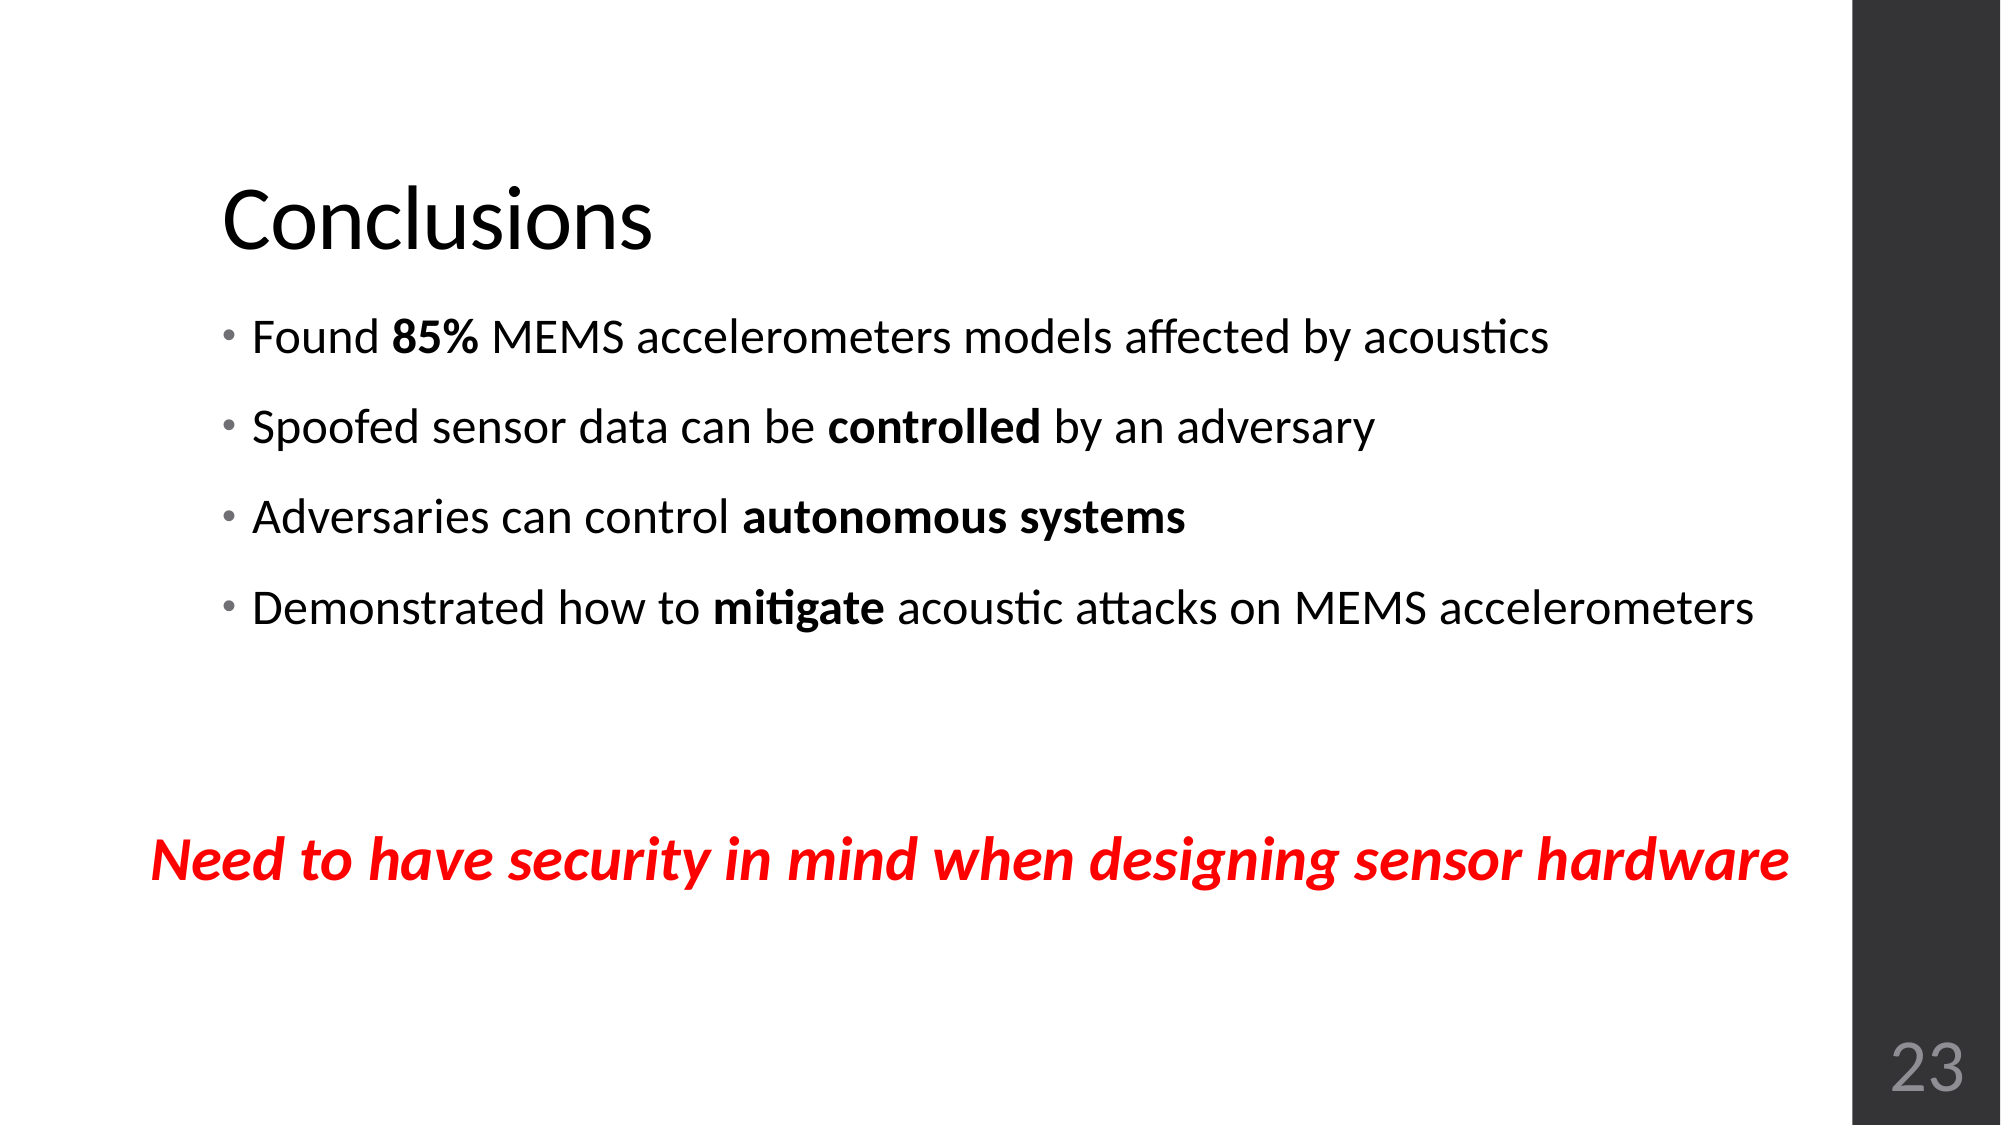

# Conclusions
Found 85% MEMS accelerometers models affected by acoustics
Spoofed sensor data can be controlled by an adversary
Adversaries can control autonomous systems
Demonstrated how to mitigate acoustic attacks on MEMS accelerometers

Need to have security in mind when designing sensor hardware
23